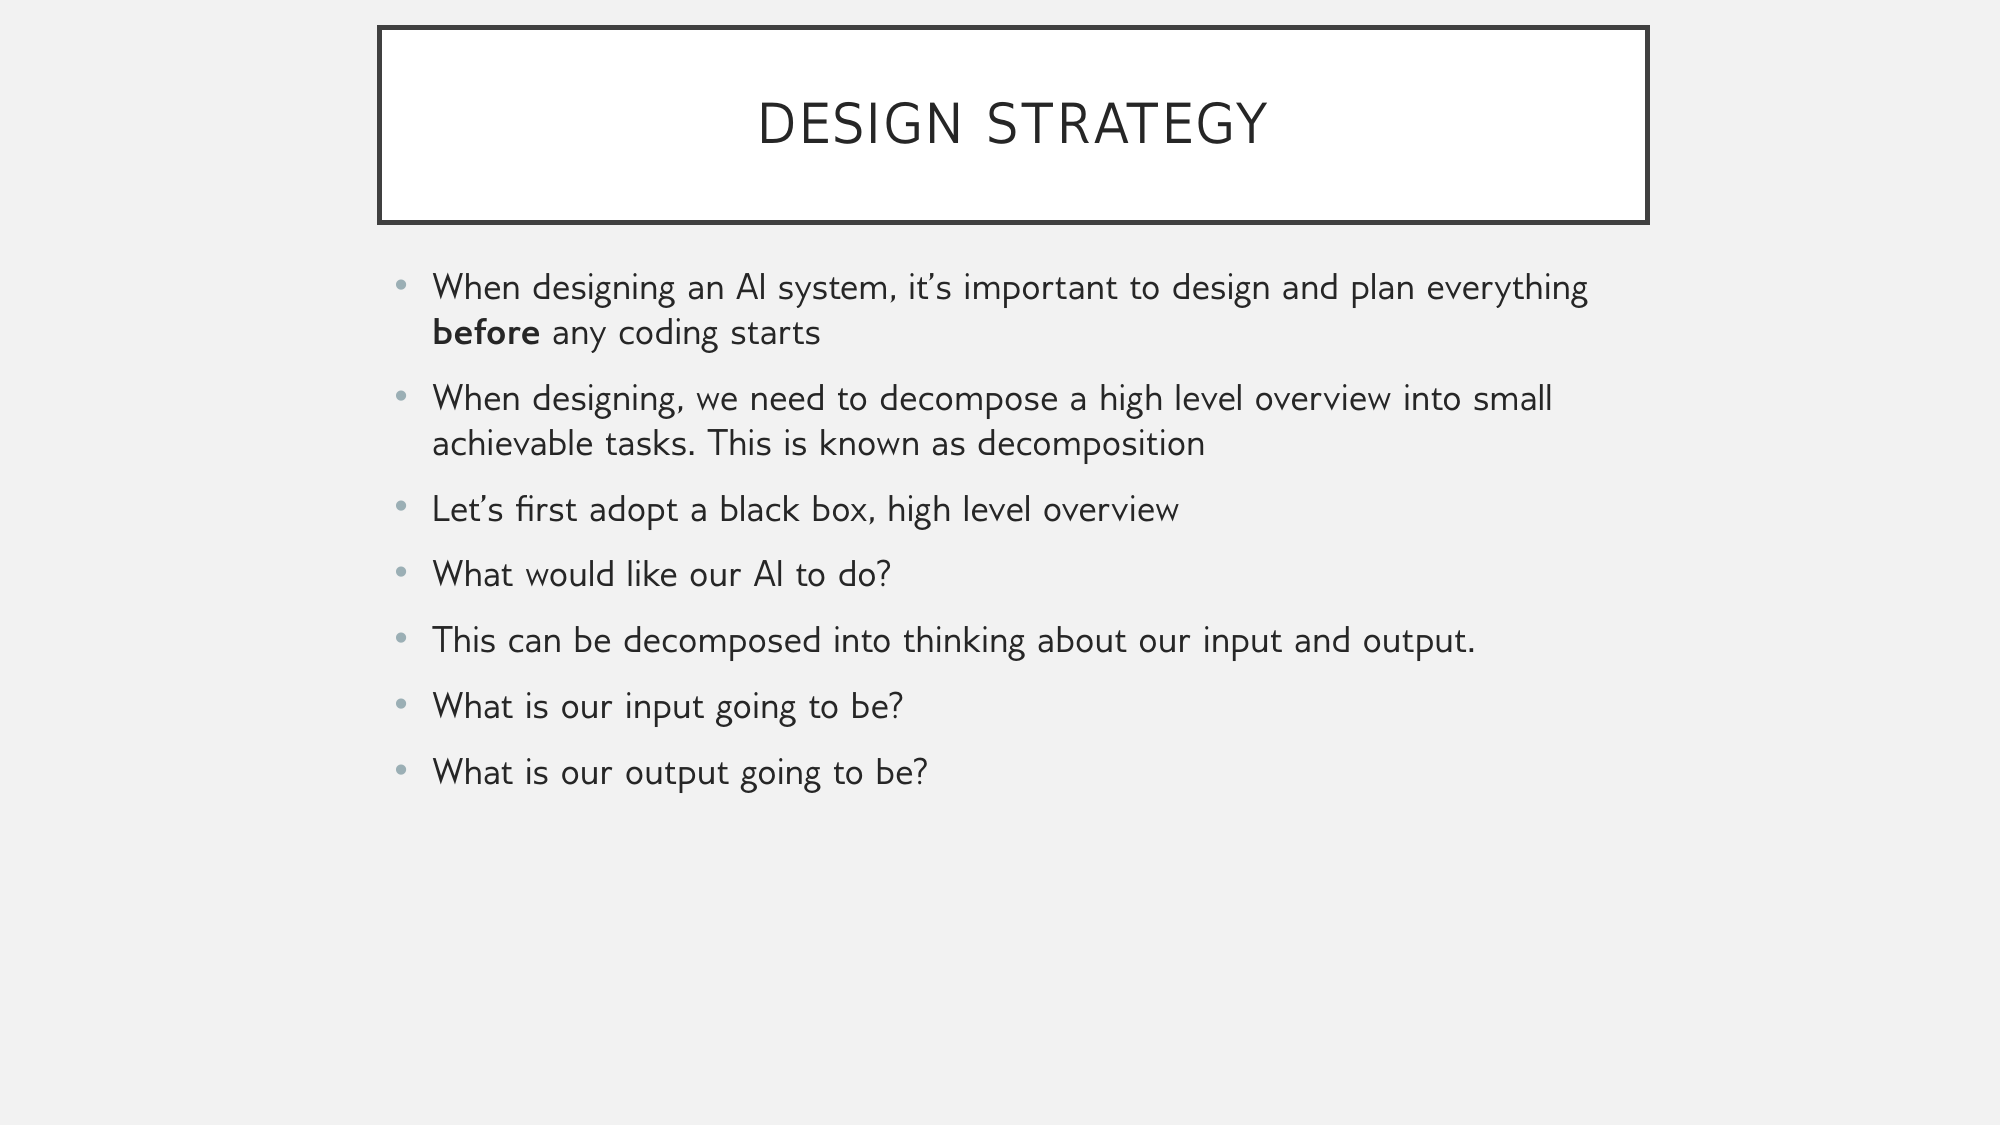

# Design Strategy
When designing an AI system, it’s important to design and plan everything before any coding starts
When designing, we need to decompose a high level overview into small achievable tasks. This is known as decomposition
Let’s first adopt a black box, high level overview
What would like our AI to do?
This can be decomposed into thinking about our input and output.
What is our input going to be?
What is our output going to be?